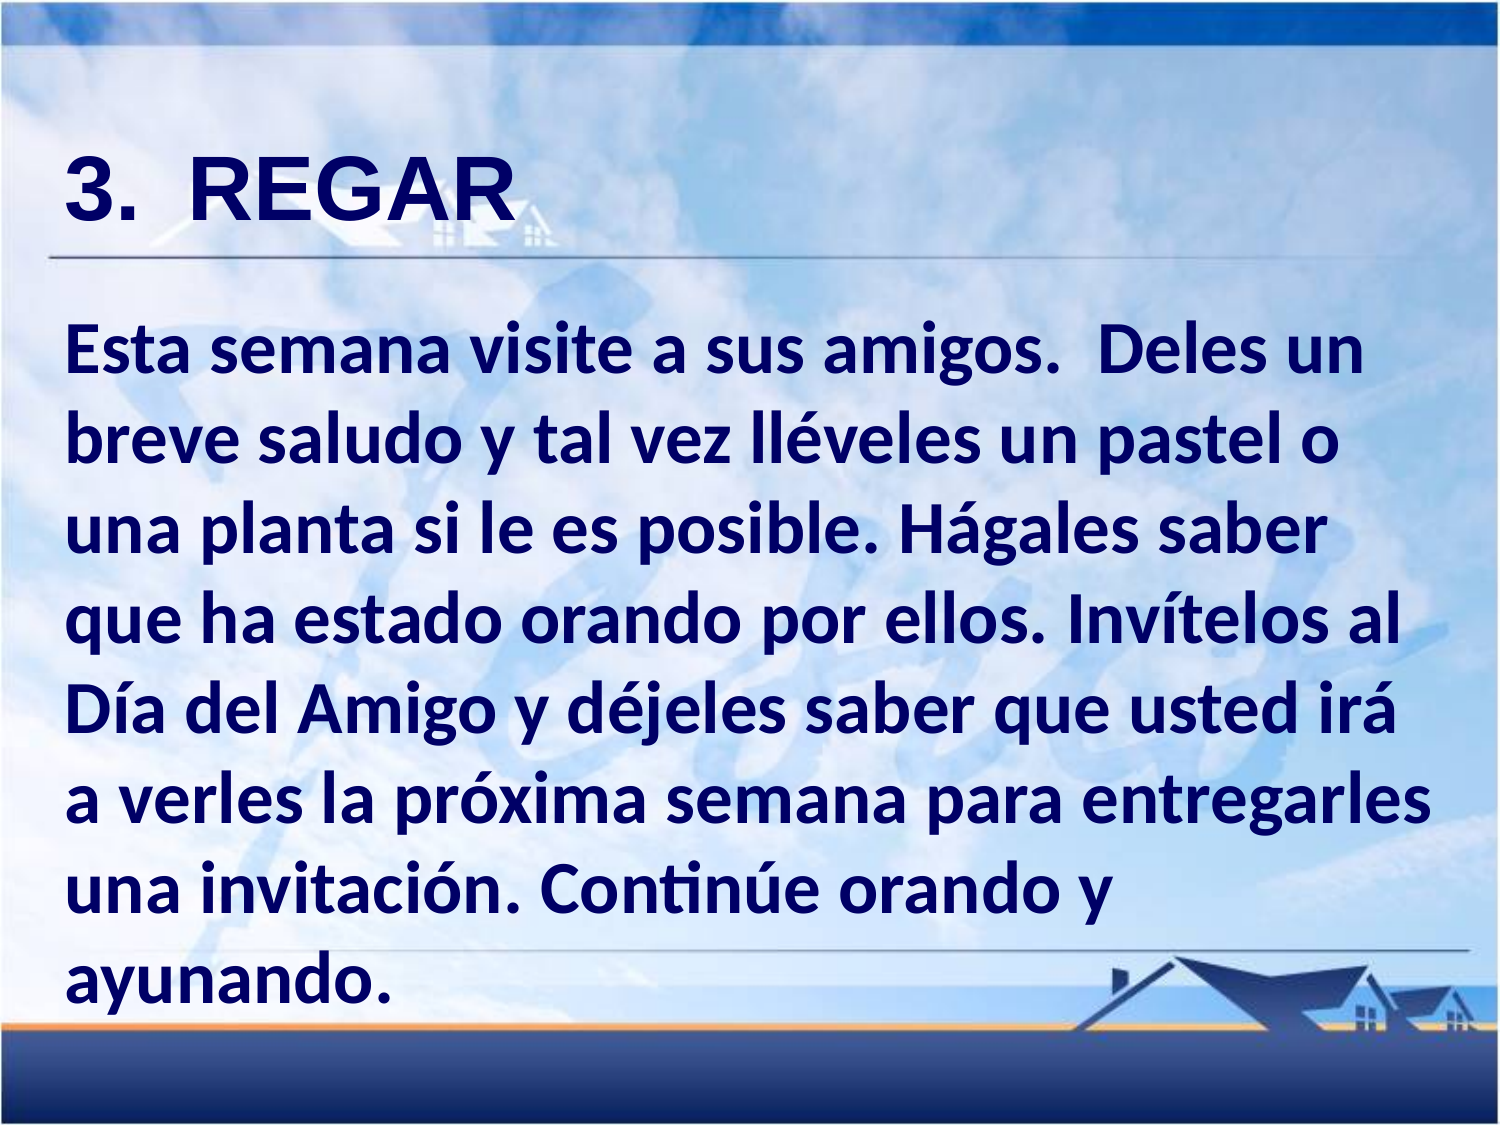

3.	REGAR
Esta semana visite a sus amigos.  Deles un breve saludo y tal vez lléveles un pastel o una planta si le es posible. Hágales saber que ha estado orando por ellos. Invítelos al Día del Amigo y déjeles saber que usted irá a verles la próxima semana para entregarles una invitación. Continúe orando y ayunando.